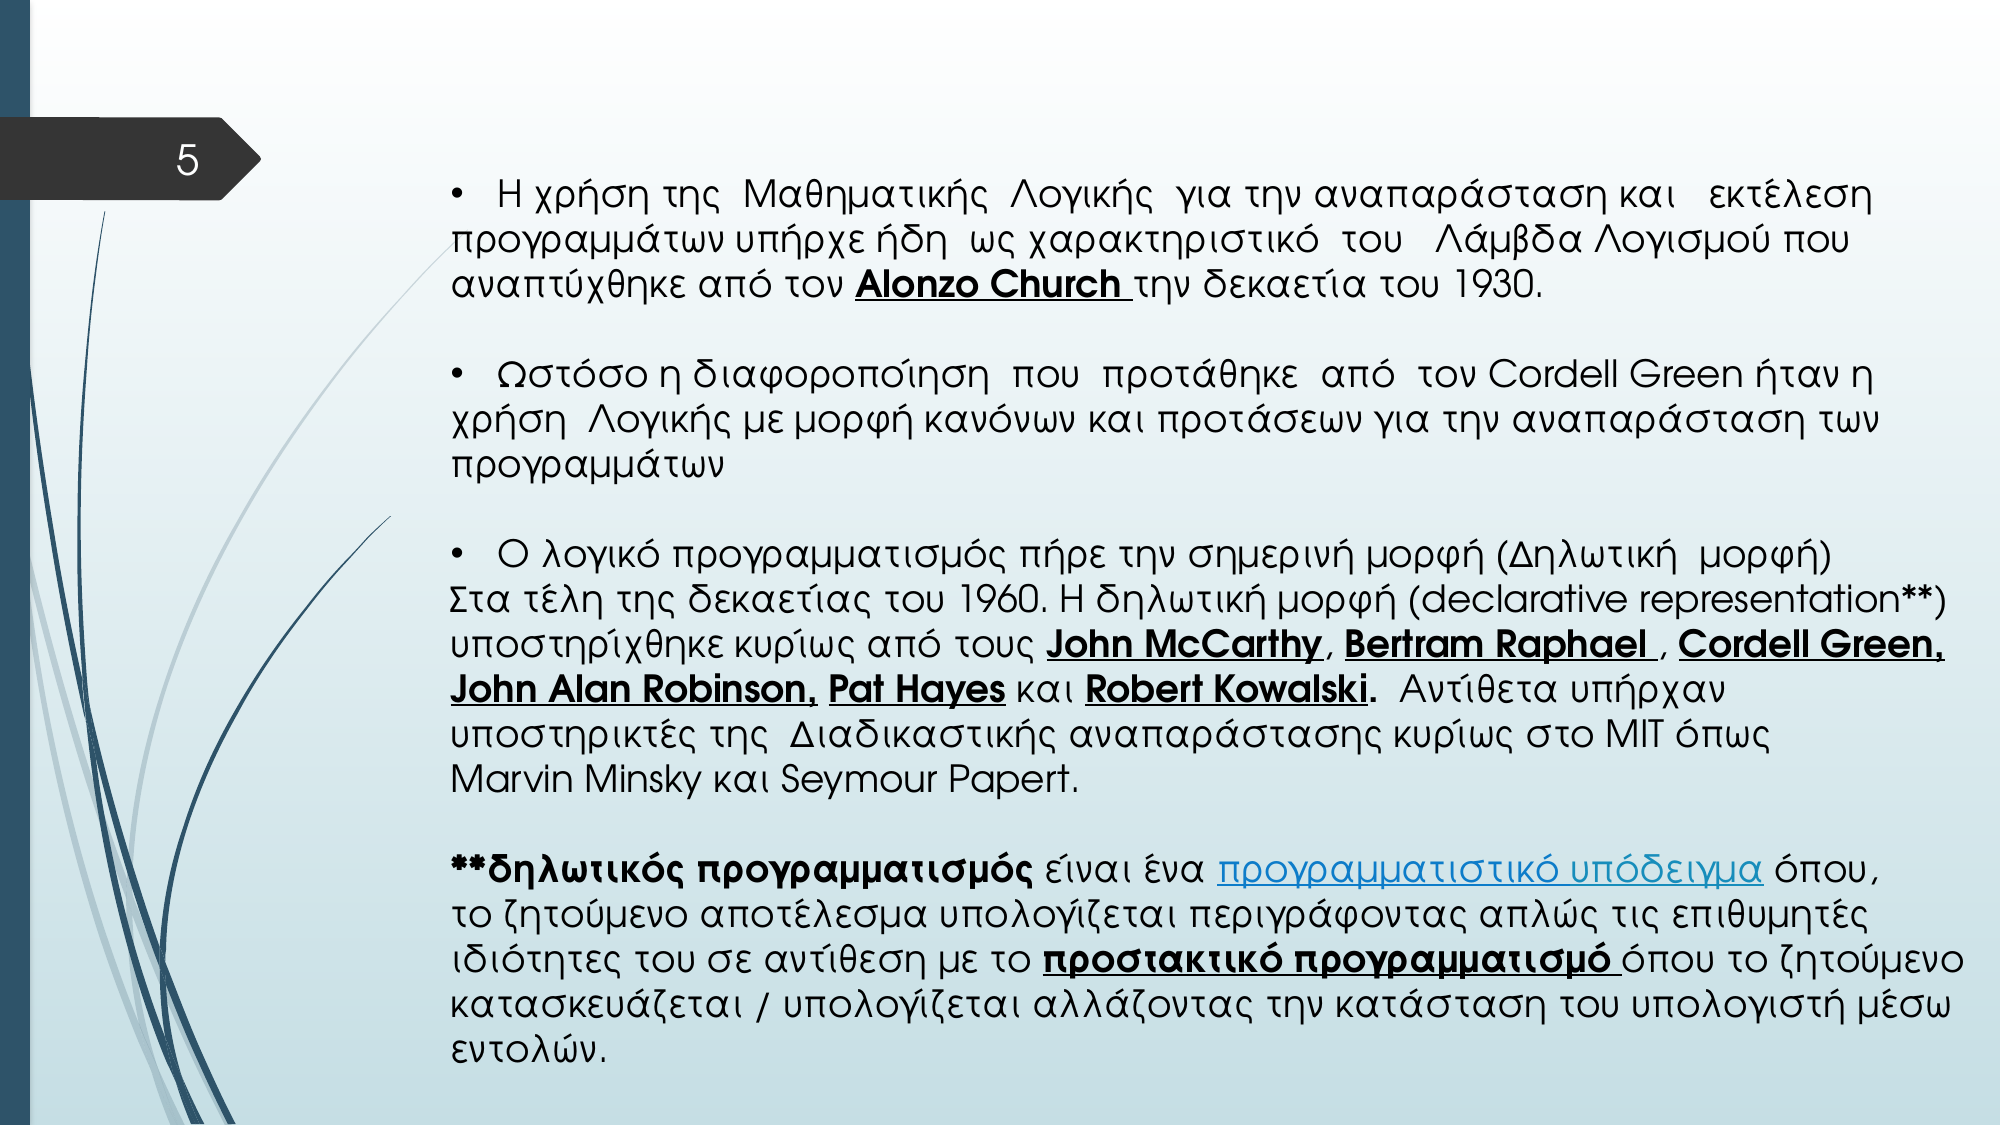

5
Η χρήση της  Μαθηματικής  Λογικής  για την αναπαράσταση και   εκτέλεση
προγραμμάτων υπήρχε ήδη  ως χαρακτηριστικό  του   Λάμβδα Λογισμού που
αναπτύχθηκε από τον Alonzo Church την δεκαετία του 1930.

Ωστόσο η διαφοροποίηση  που  προτάθηκε  από  τον Cordell Green ήταν η
χρήση  Λογικής με μορφή κανόνων και προτάσεων για την αναπαράσταση των
προγραμμάτων

Ο λογικό προγραμματισμός πήρε την σημερινή μορφή (Δηλωτική  μορφή)
Στα τέλη της δεκαετίας του 1960. Η δηλωτική μορφή (declarative representation**)
υποστηρίχθηκε κυρίως από τους John McCarthy, Bertram Raphael , Cordell Green,
John Alan Robinson, Pat Hayes και Robert Kowalski.  Αντίθετα υπήρχαν
υποστηρικτές της  Διαδικαστικής αναπαράστασης κυρίως στο ΜΙΤ όπως
Marvin Minsky και Seymour Papert.

**δηλωτικός προγραμματισμός είναι ένα προγραμματιστικό υπόδειγμα όπου,
το ζητούμενο αποτέλεσμα υπολογίζεται περιγράφοντας απλώς τις επιθυμητές
ιδιότητες του σε αντίθεση με το προστακτικό προγραμματισμό όπου το ζητούμενο
κατασκευάζεται / υπολογίζεται αλλάζοντας την κατάσταση του υπολογιστή μέσω
εντολών.